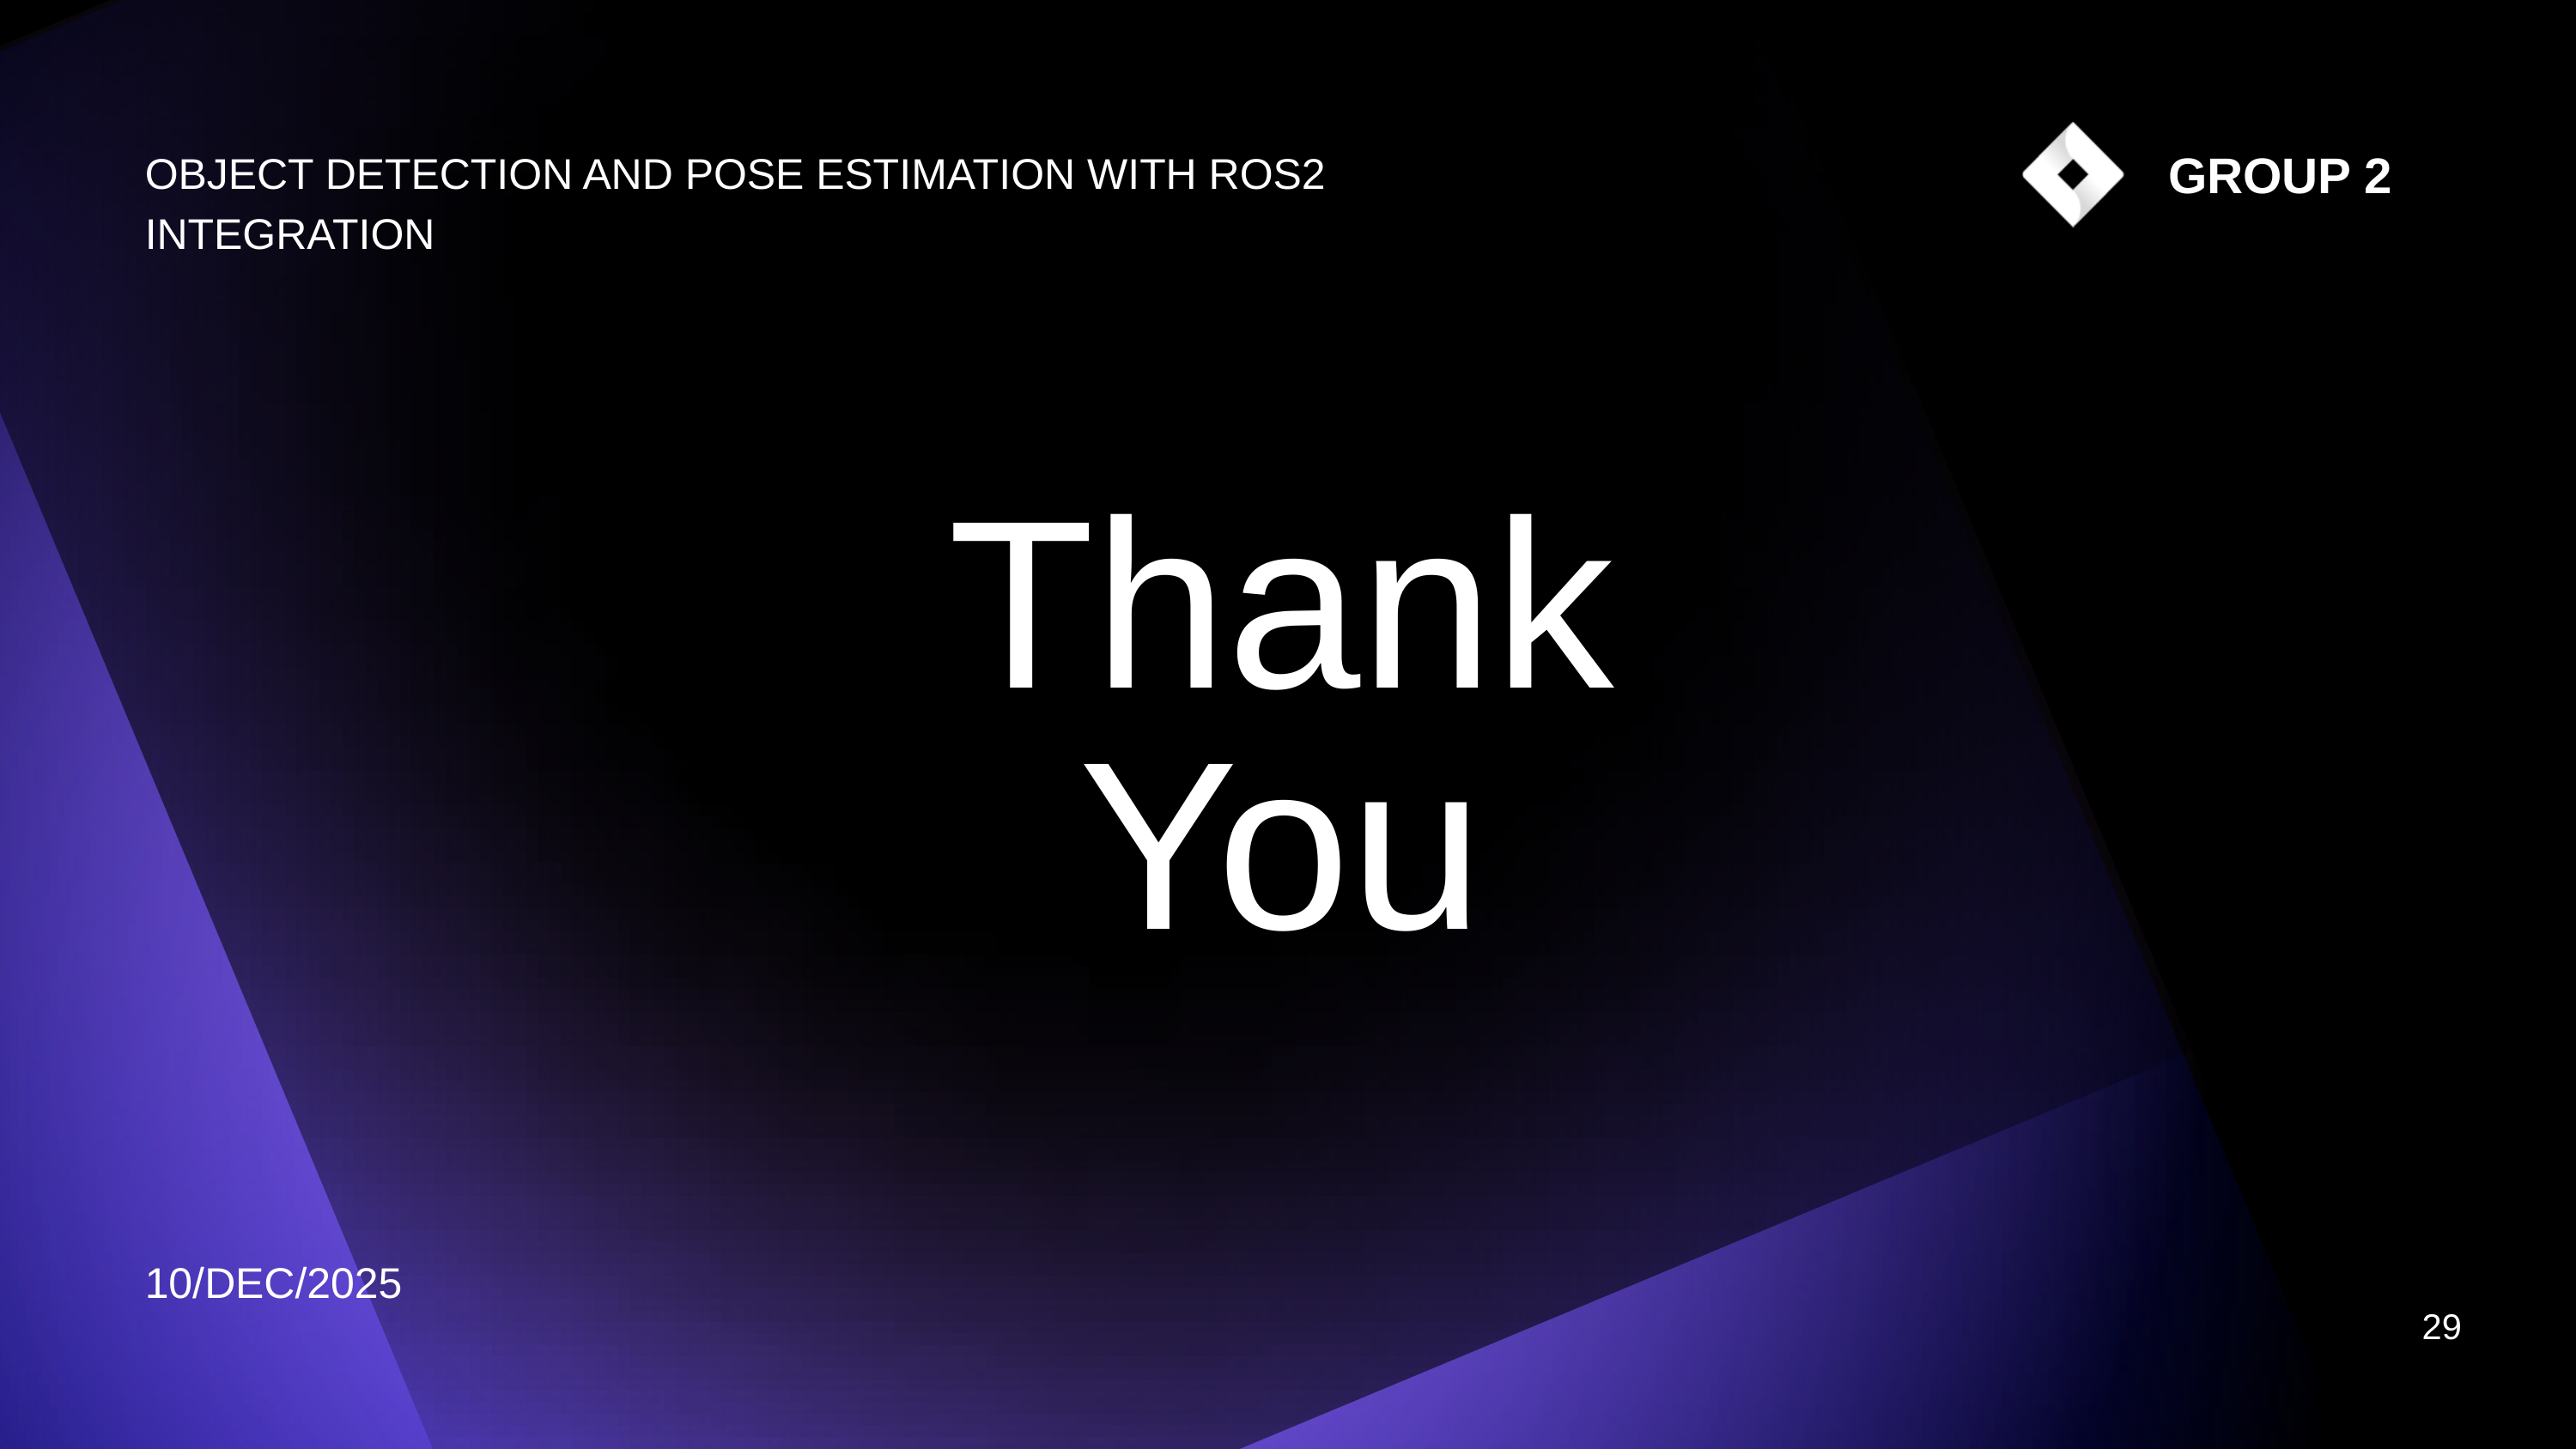

GROUP 2
OBJECT DETECTION AND POSE ESTIMATION WITH ROS2 INTEGRATION
Thank
You
10/DEC/2025
29